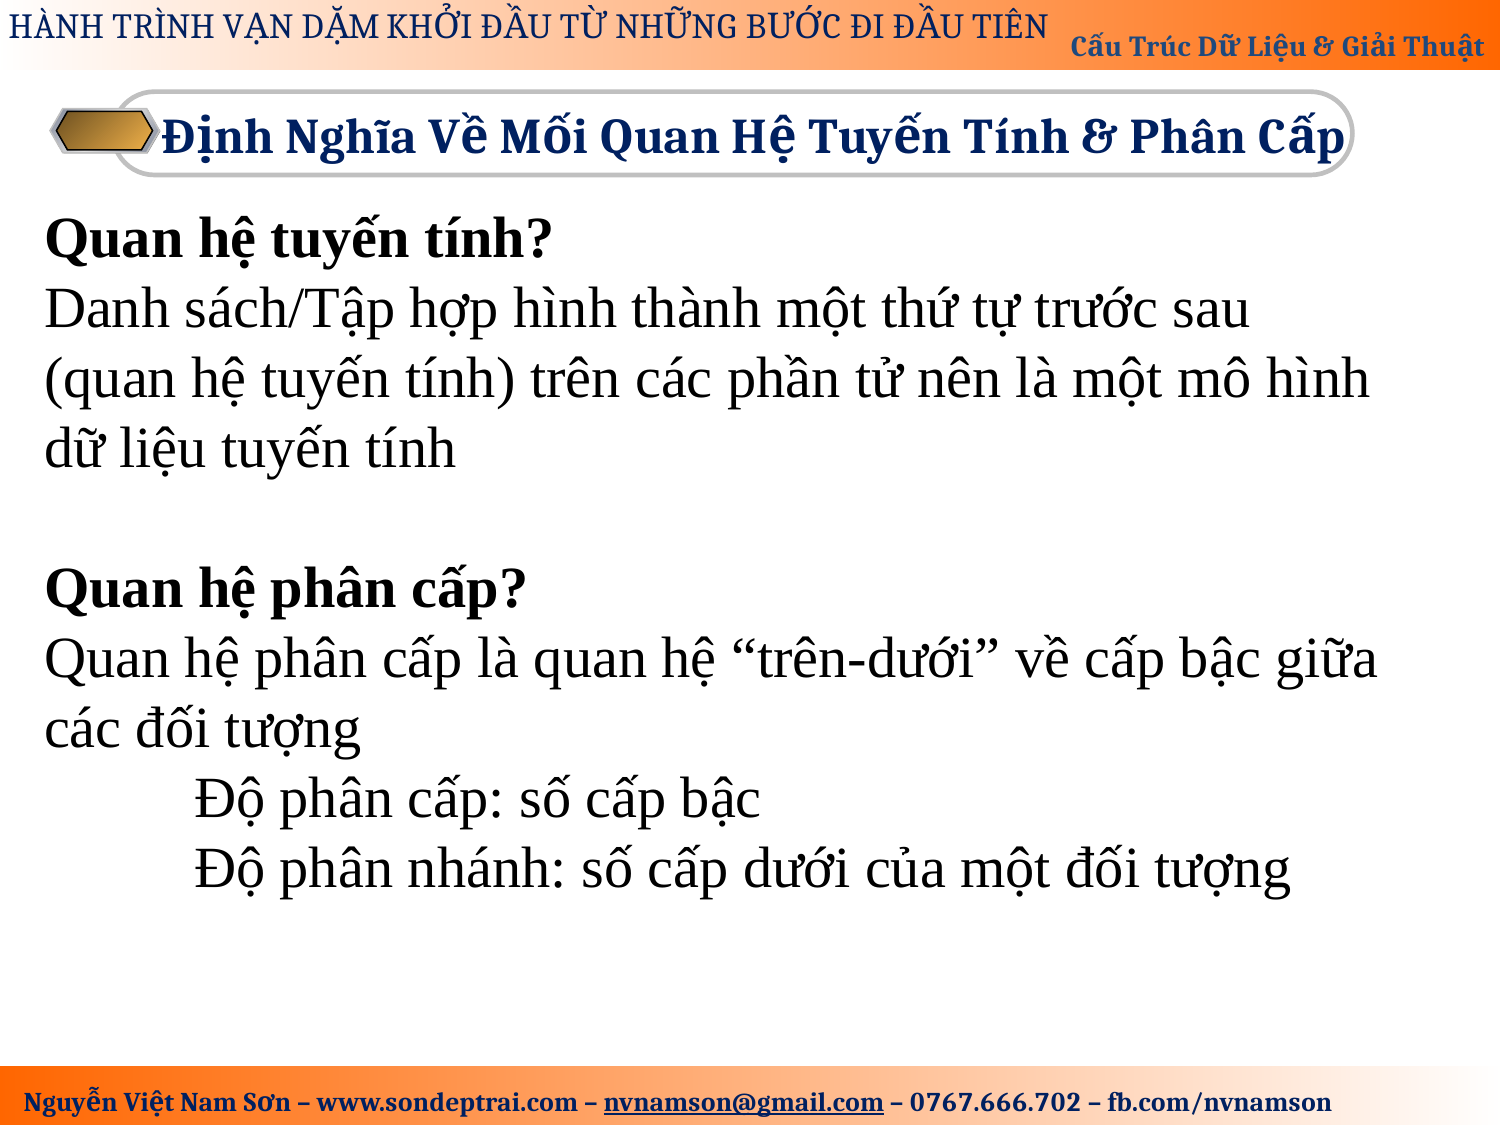

Định Nghĩa Về Mối Quan Hệ Tuyến Tính & Phân Cấp

Quan hệ tuyến tính?
Danh sách/Tập hợp hình thành một thứ tự trước sau (quan hệ tuyến tính) trên các phần tử nên là một mô hình dữ liệu tuyến tính

Quan hệ phân cấp?
Quan hệ phân cấp là quan hệ “trên-dưới” về cấp bậc giữa các đối tượng
	Độ phân cấp: số cấp bậc
	Độ phân nhánh: số cấp dưới của một đối tượng